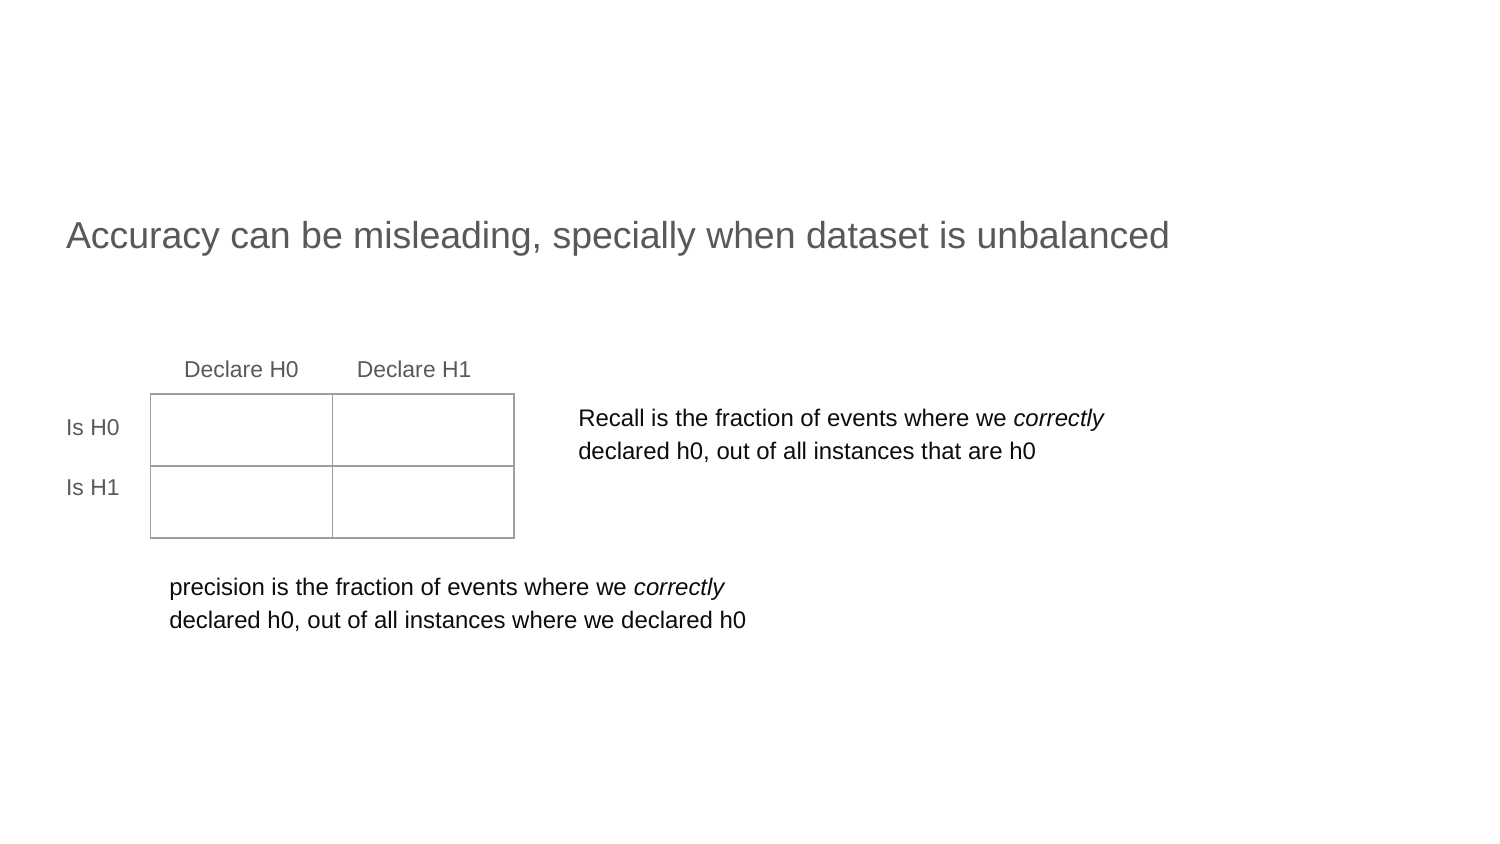

#
Accuracy can be misleading, specially when dataset is unbalanced

Declare H0
Declare H1
Recall is the fraction of events where we correctly declared h0, out of all instances that are h0
|  |  |
| --- | --- |
|  |  |
Is H0
Is H1
precision is the fraction of events where we correctly declared h0, out of all instances where we declared h0